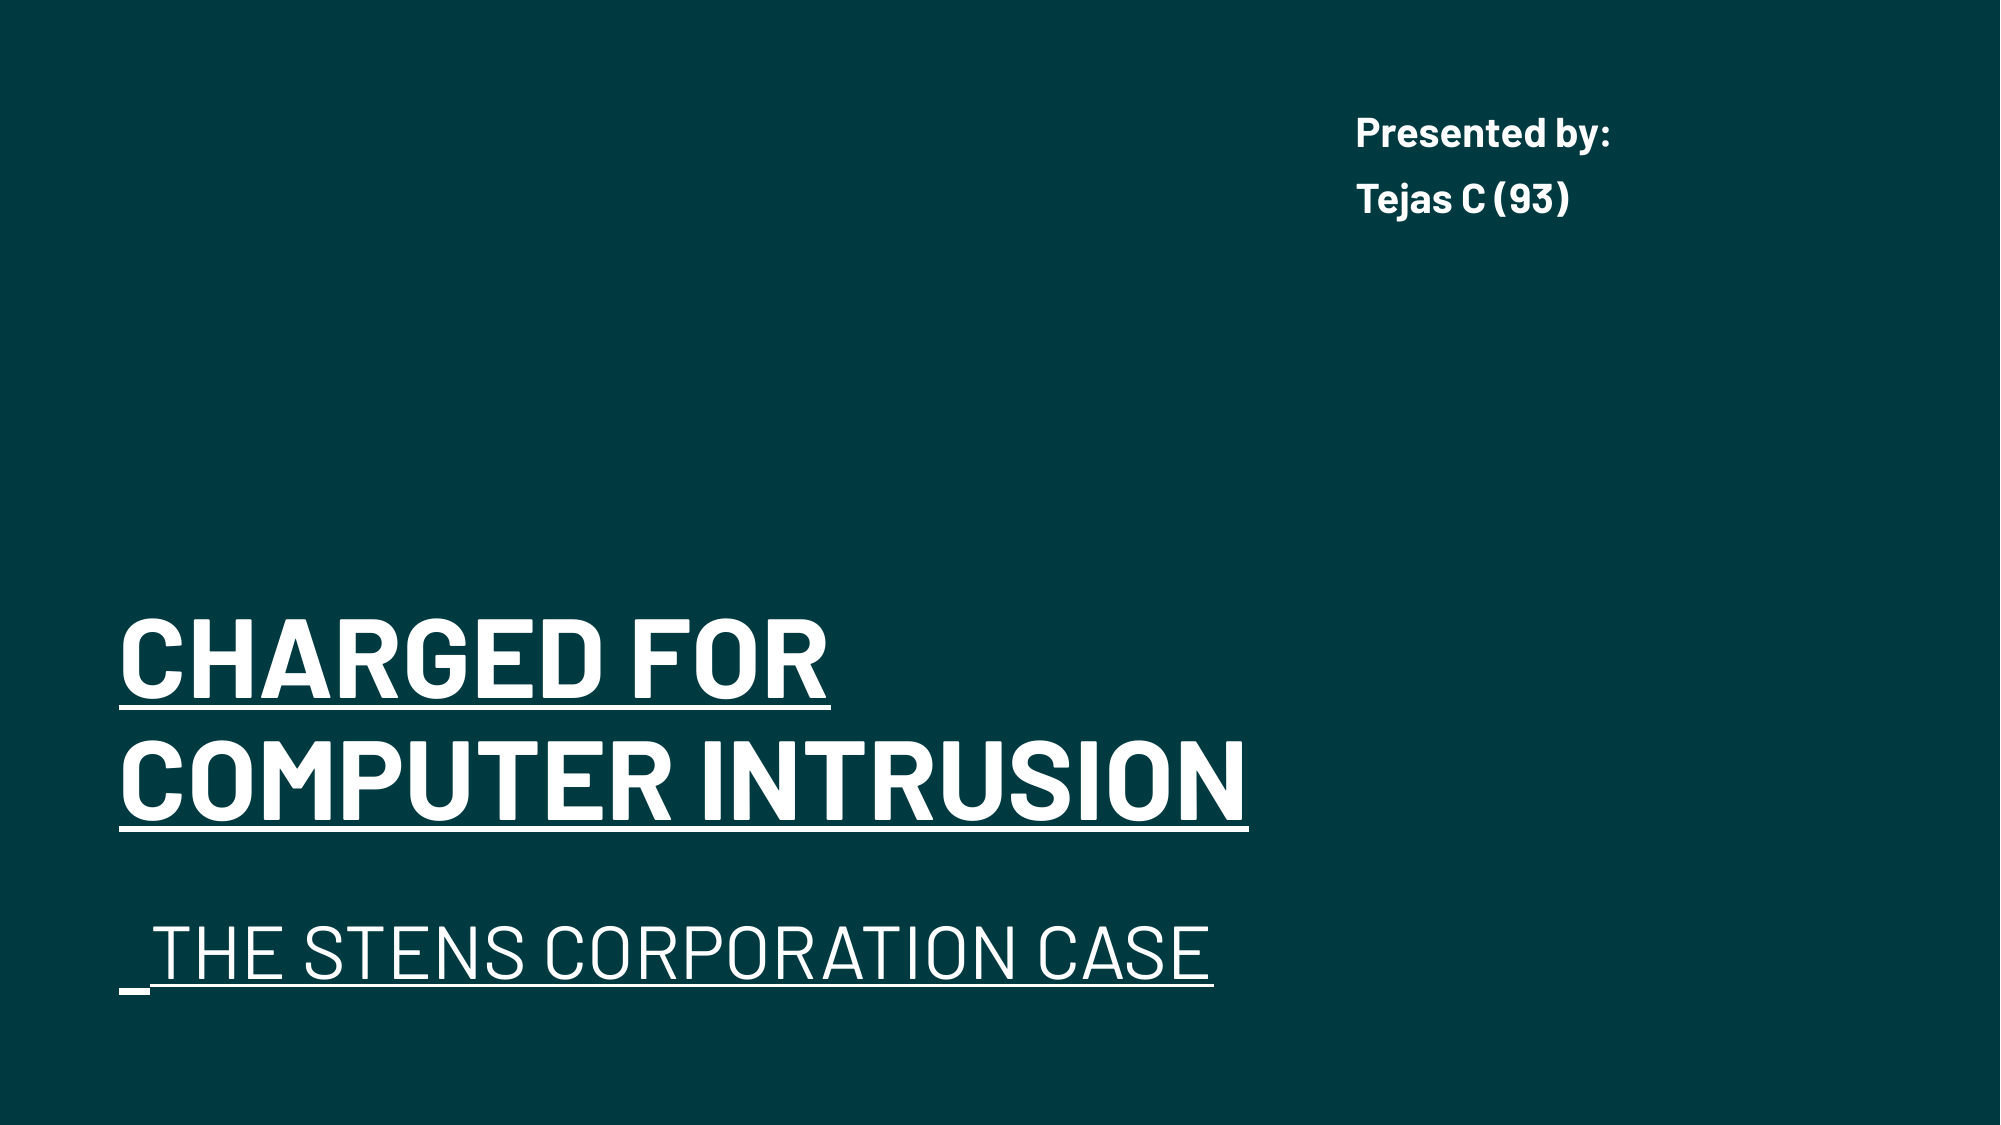

# Charged for Computer Intrusion The Stens Corporation Case
Presented by:
Tejas C (93)